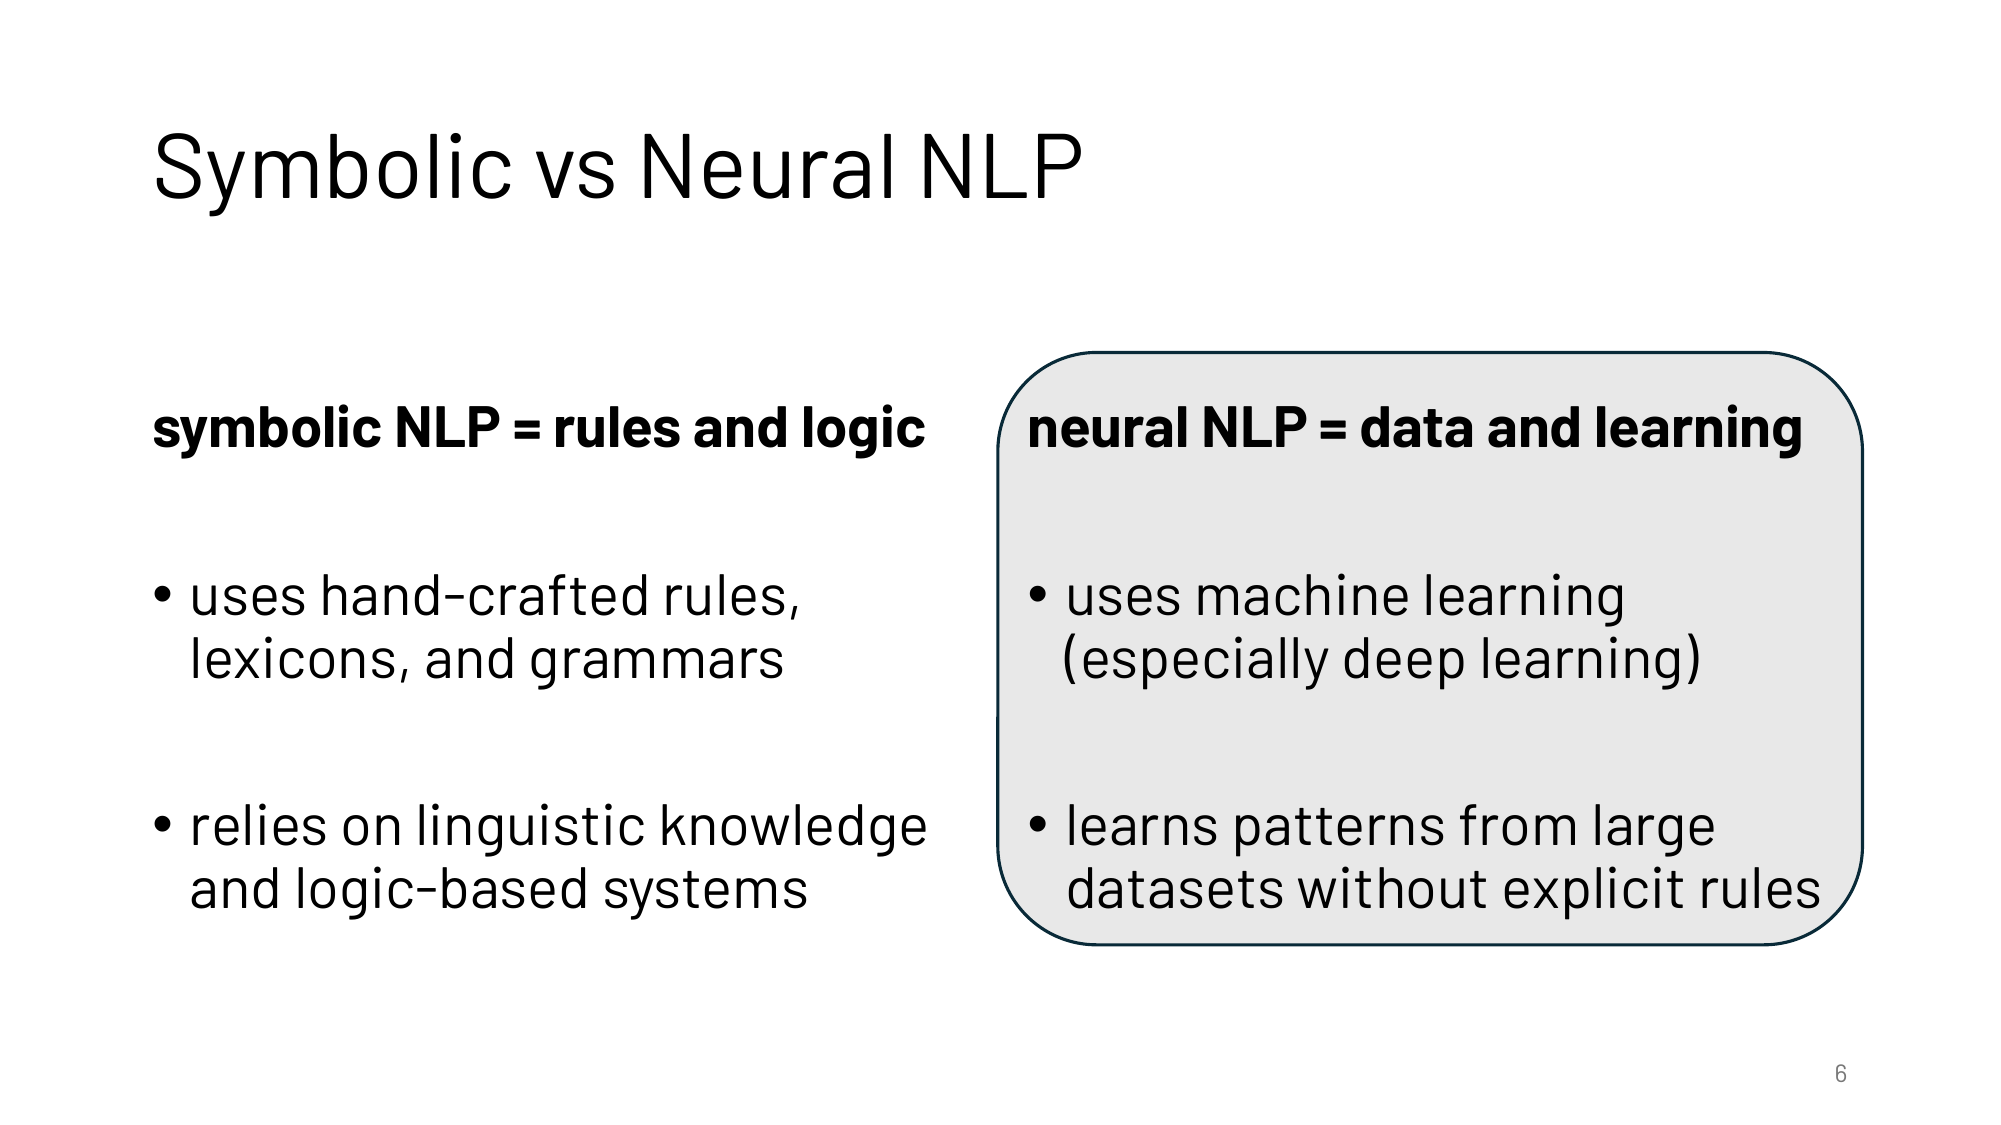

# Symbolic vs Neural NLP

symbolic NLP = rules and logic

uses hand-crafted rules, lexicons, and grammars

relies on linguistic knowledge and logic-based systems

neural NLP = data and learning

uses machine learning (especially deep learning)

learns patterns from large datasets without explicit rules

6